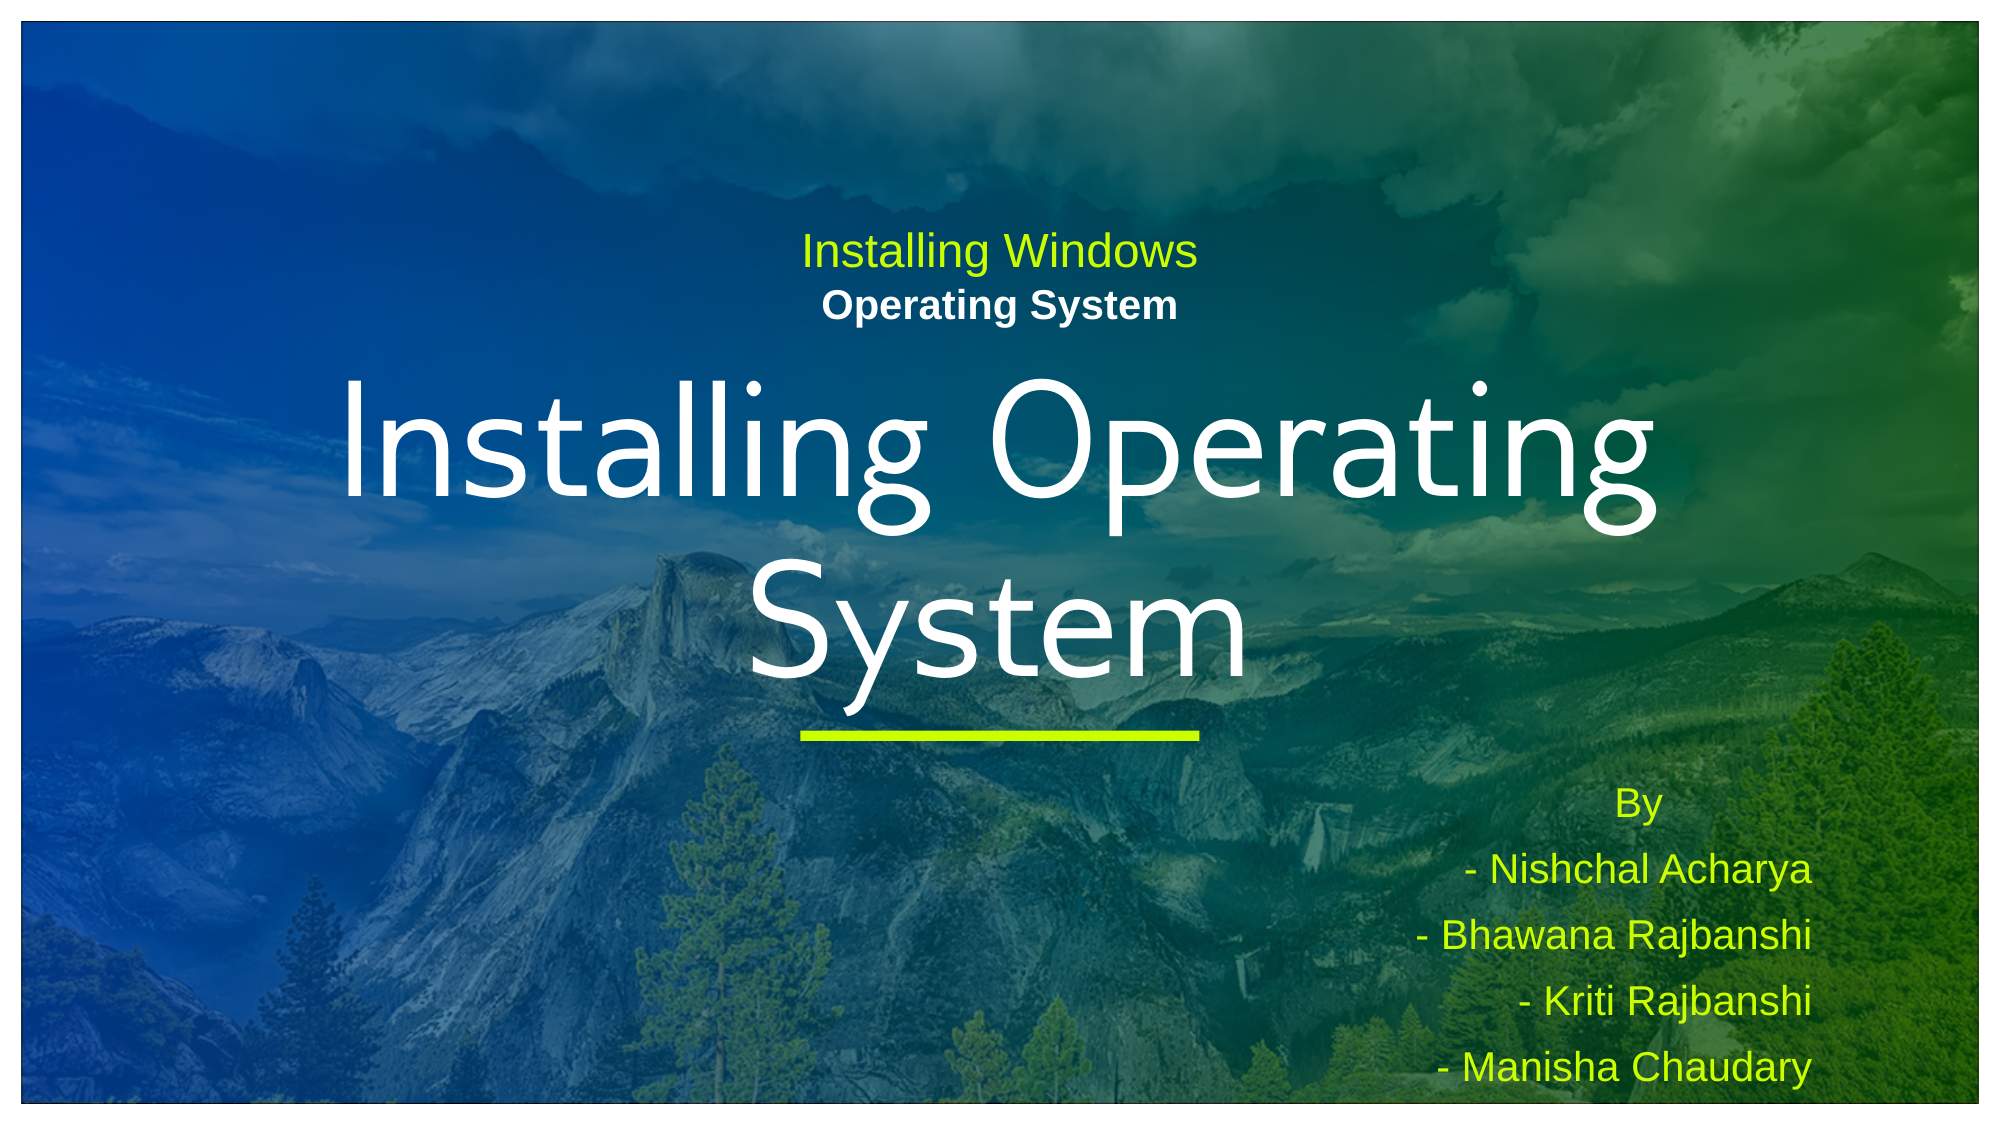

Installing Windows
Operating System
# Installing Operating System
By
 - Nishchal Acharya
- Bhawana Rajbanshi
- Kriti Rajbanshi
- Manisha Chaudary